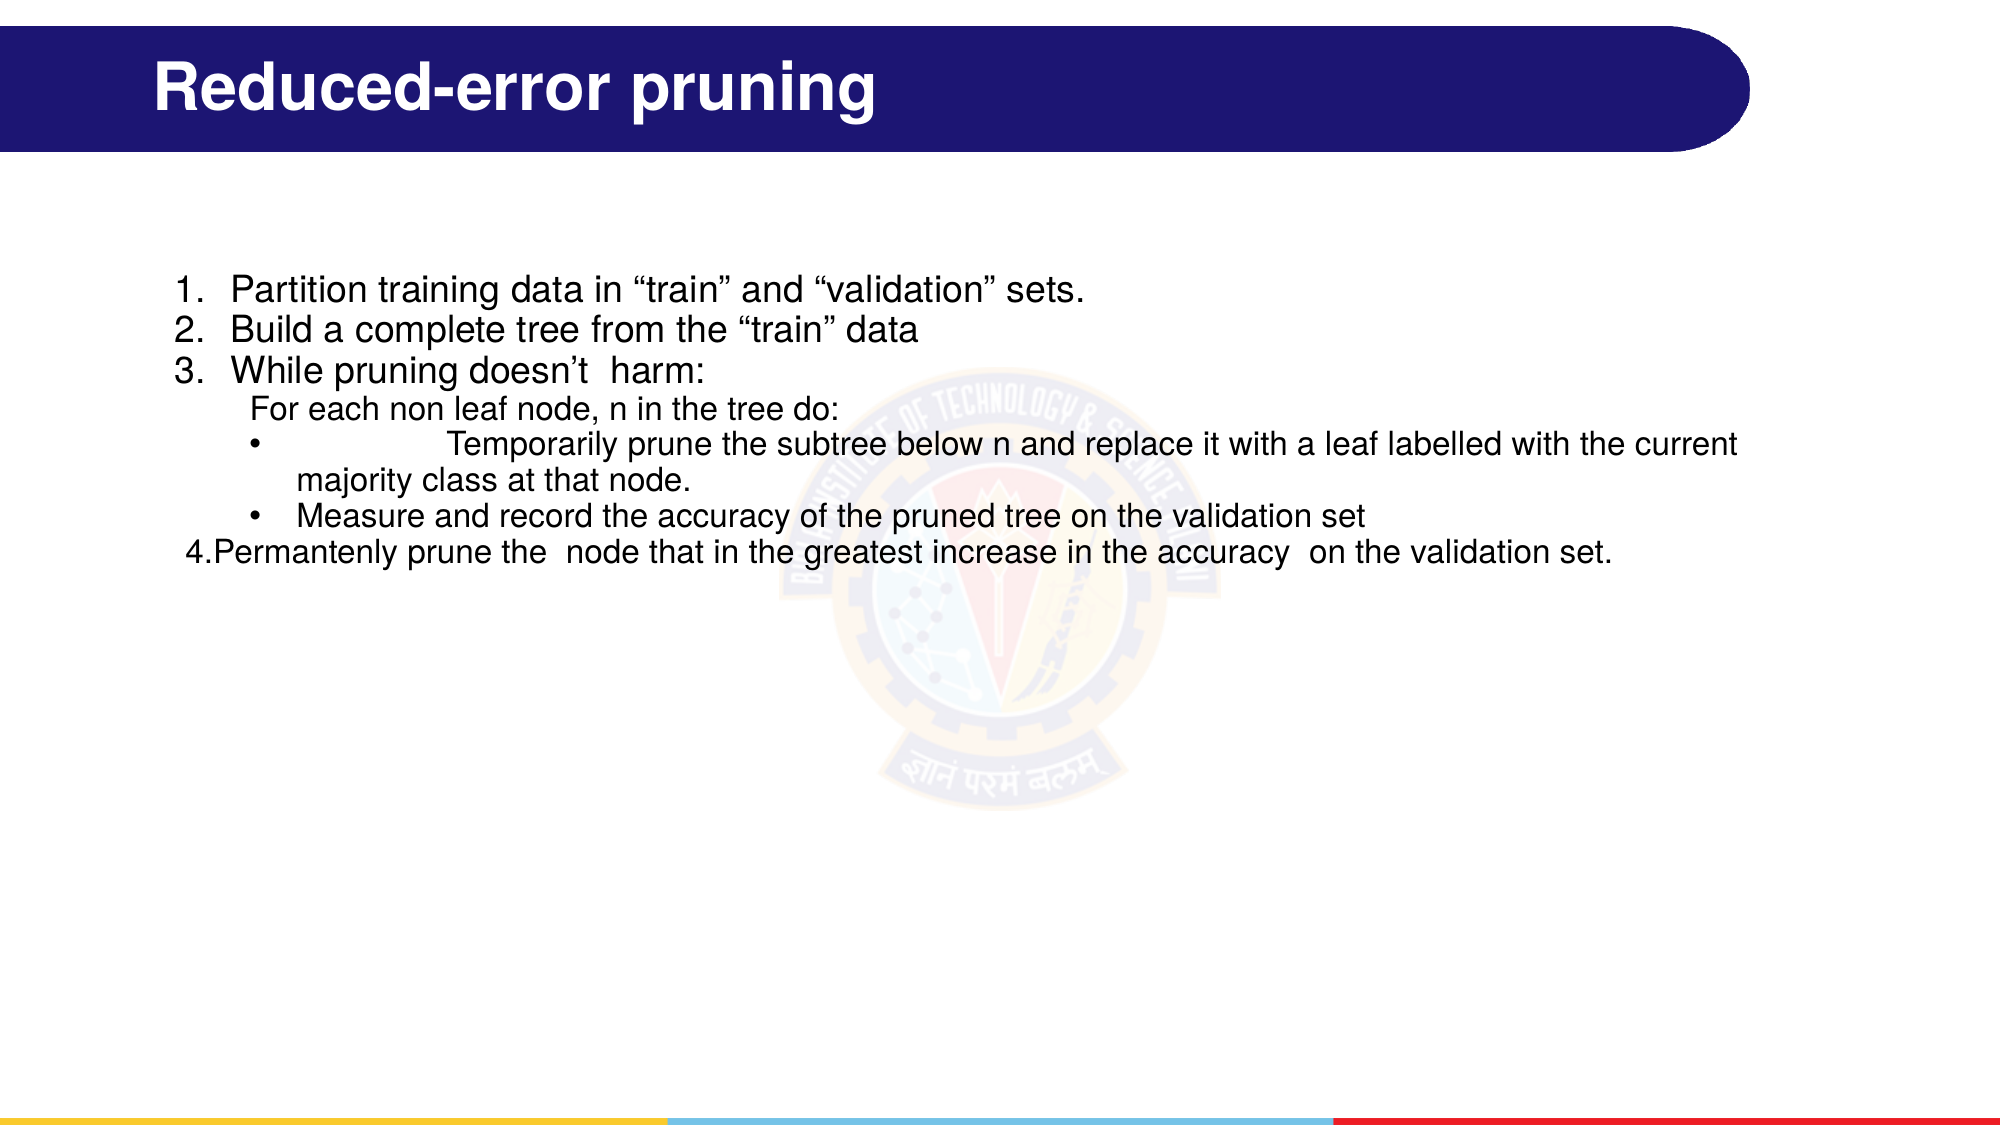

# Reduced-error pruning

Partition training data in “train” and “validation” sets.
Build a complete tree from the “train” data
While pruning doesn’t  harm:
For each non leaf node, n in the tree do:
	Temporarily prune the subtree below n and replace it with a leaf labelled with the current majority class at that node.
Measure and record the accuracy of the pruned tree on the validation set
4.Permantenly prune the  node that in the greatest increase in the accuracy  on the validation set.